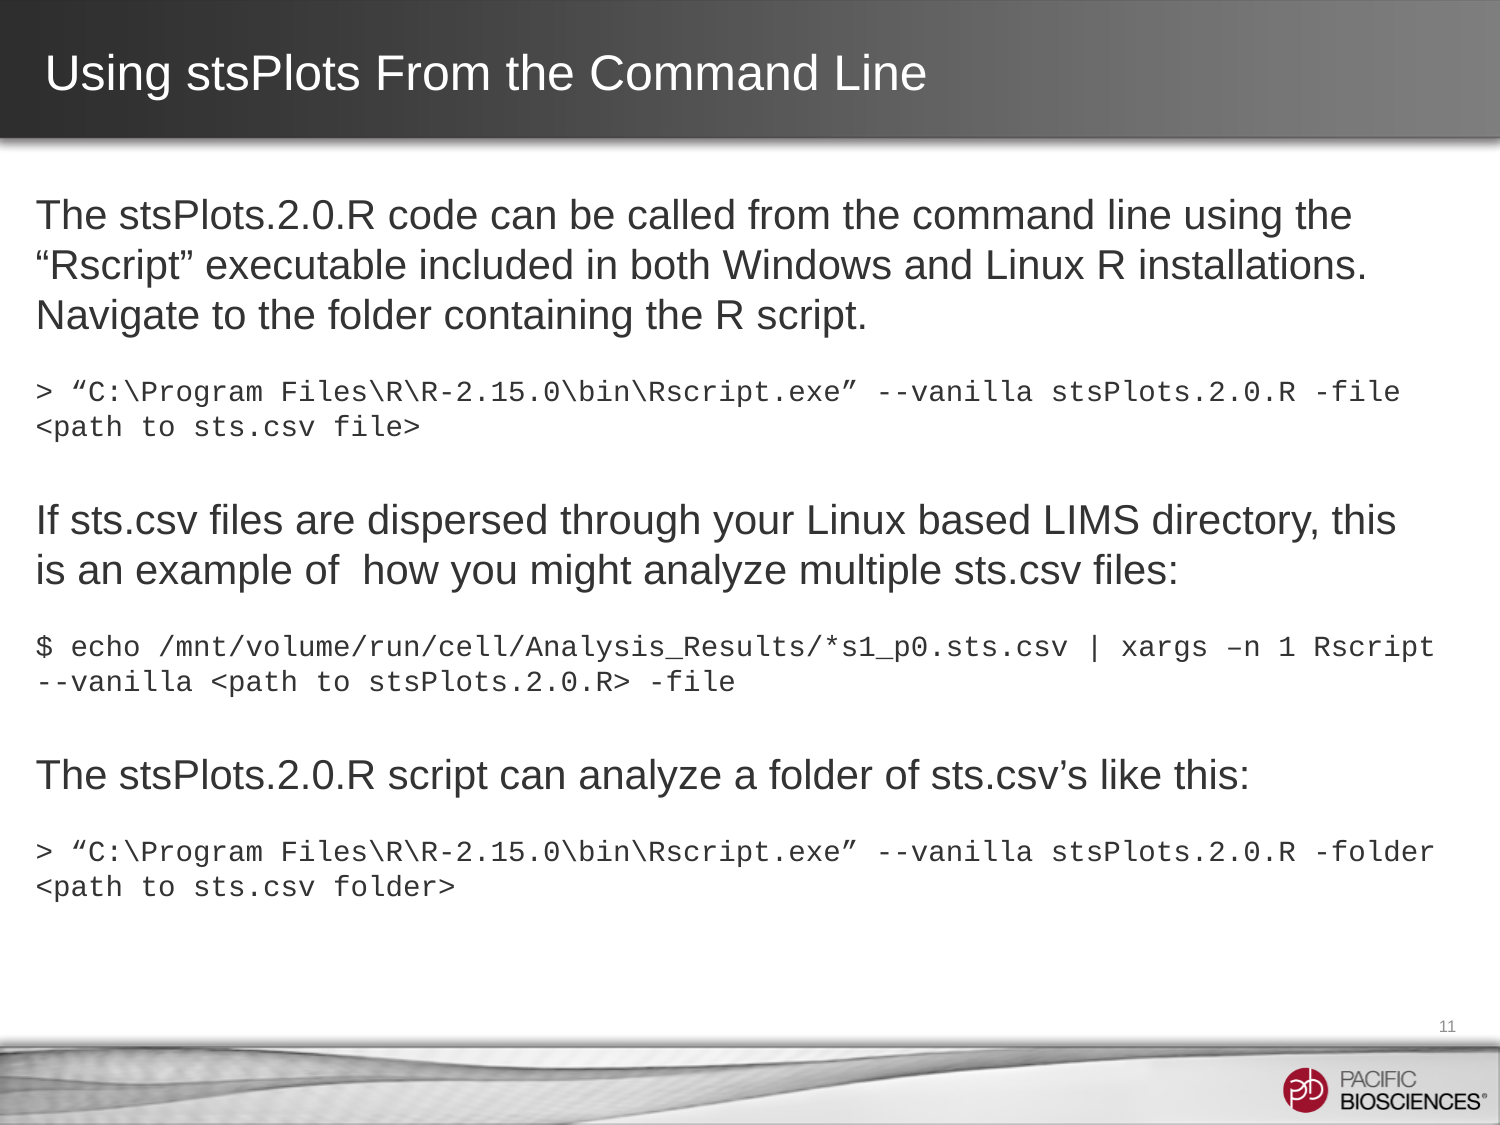

# Using stsPlots From the Command Line
The stsPlots.2.0.R code can be called from the command line using the “Rscript” executable included in both Windows and Linux R installations. Navigate to the folder containing the R script.

> “C:\Program Files\R\R-2.15.0\bin\Rscript.exe” --vanilla stsPlots.2.0.R -file <path to sts.csv file>

If sts.csv files are dispersed through your Linux based LIMS directory, this is an example of  how you might analyze multiple sts.csv files:

$ echo /mnt/volume/run/cell/Analysis_Results/*s1_p0.sts.csv | xargs –n 1 Rscript --vanilla <path to stsPlots.2.0.R> -file

The stsPlots.2.0.R script can analyze a folder of sts.csv’s like this:

> “C:\Program Files\R\R-2.15.0\bin\Rscript.exe” --vanilla stsPlots.2.0.R -folder <path to sts.csv folder>

11